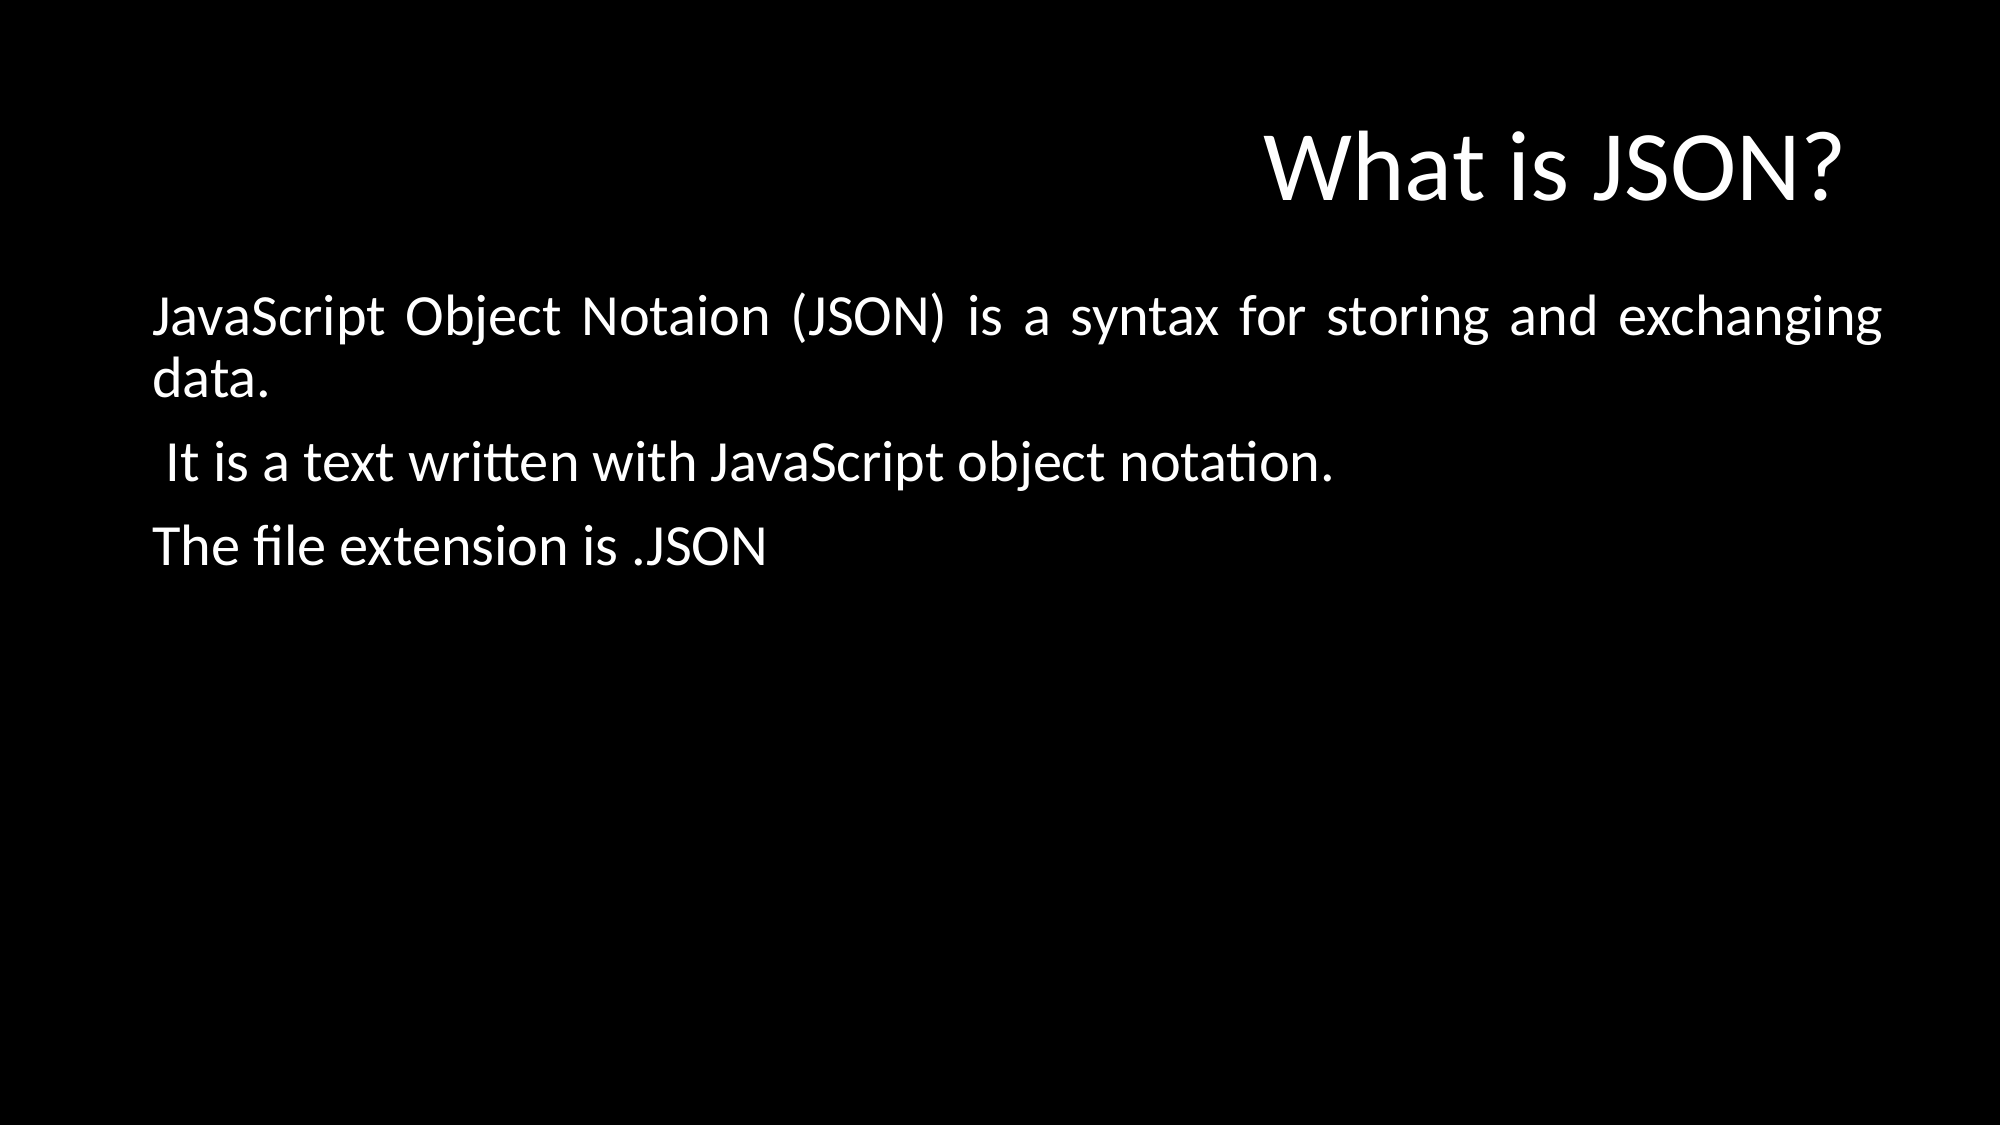

# What is JSON?
JavaScript Object Notaion (JSON) is a syntax for storing and exchanging data.
 It is a text written with JavaScript object notation.
The file extension is .JSON